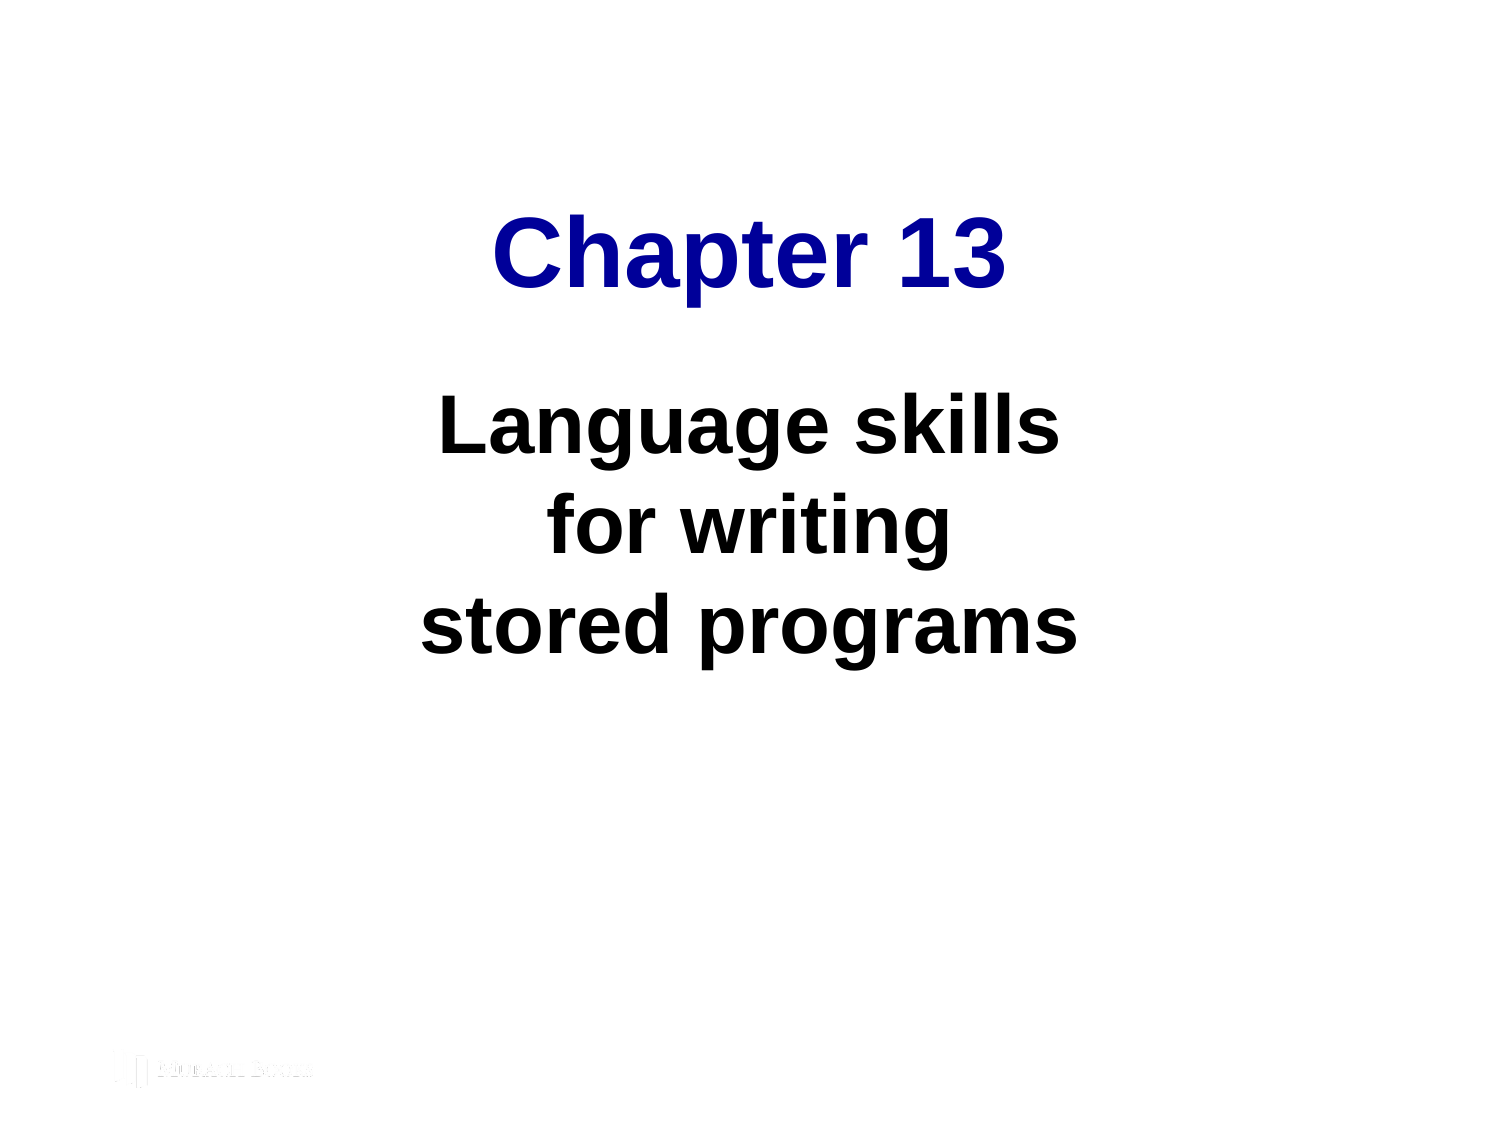

# Chapter 13
Language skills
for writing
stored programs

© 2019, Mike Murach & Associates, Inc.
Murach’s MySQL 3rd Edition

C13, Slide 120